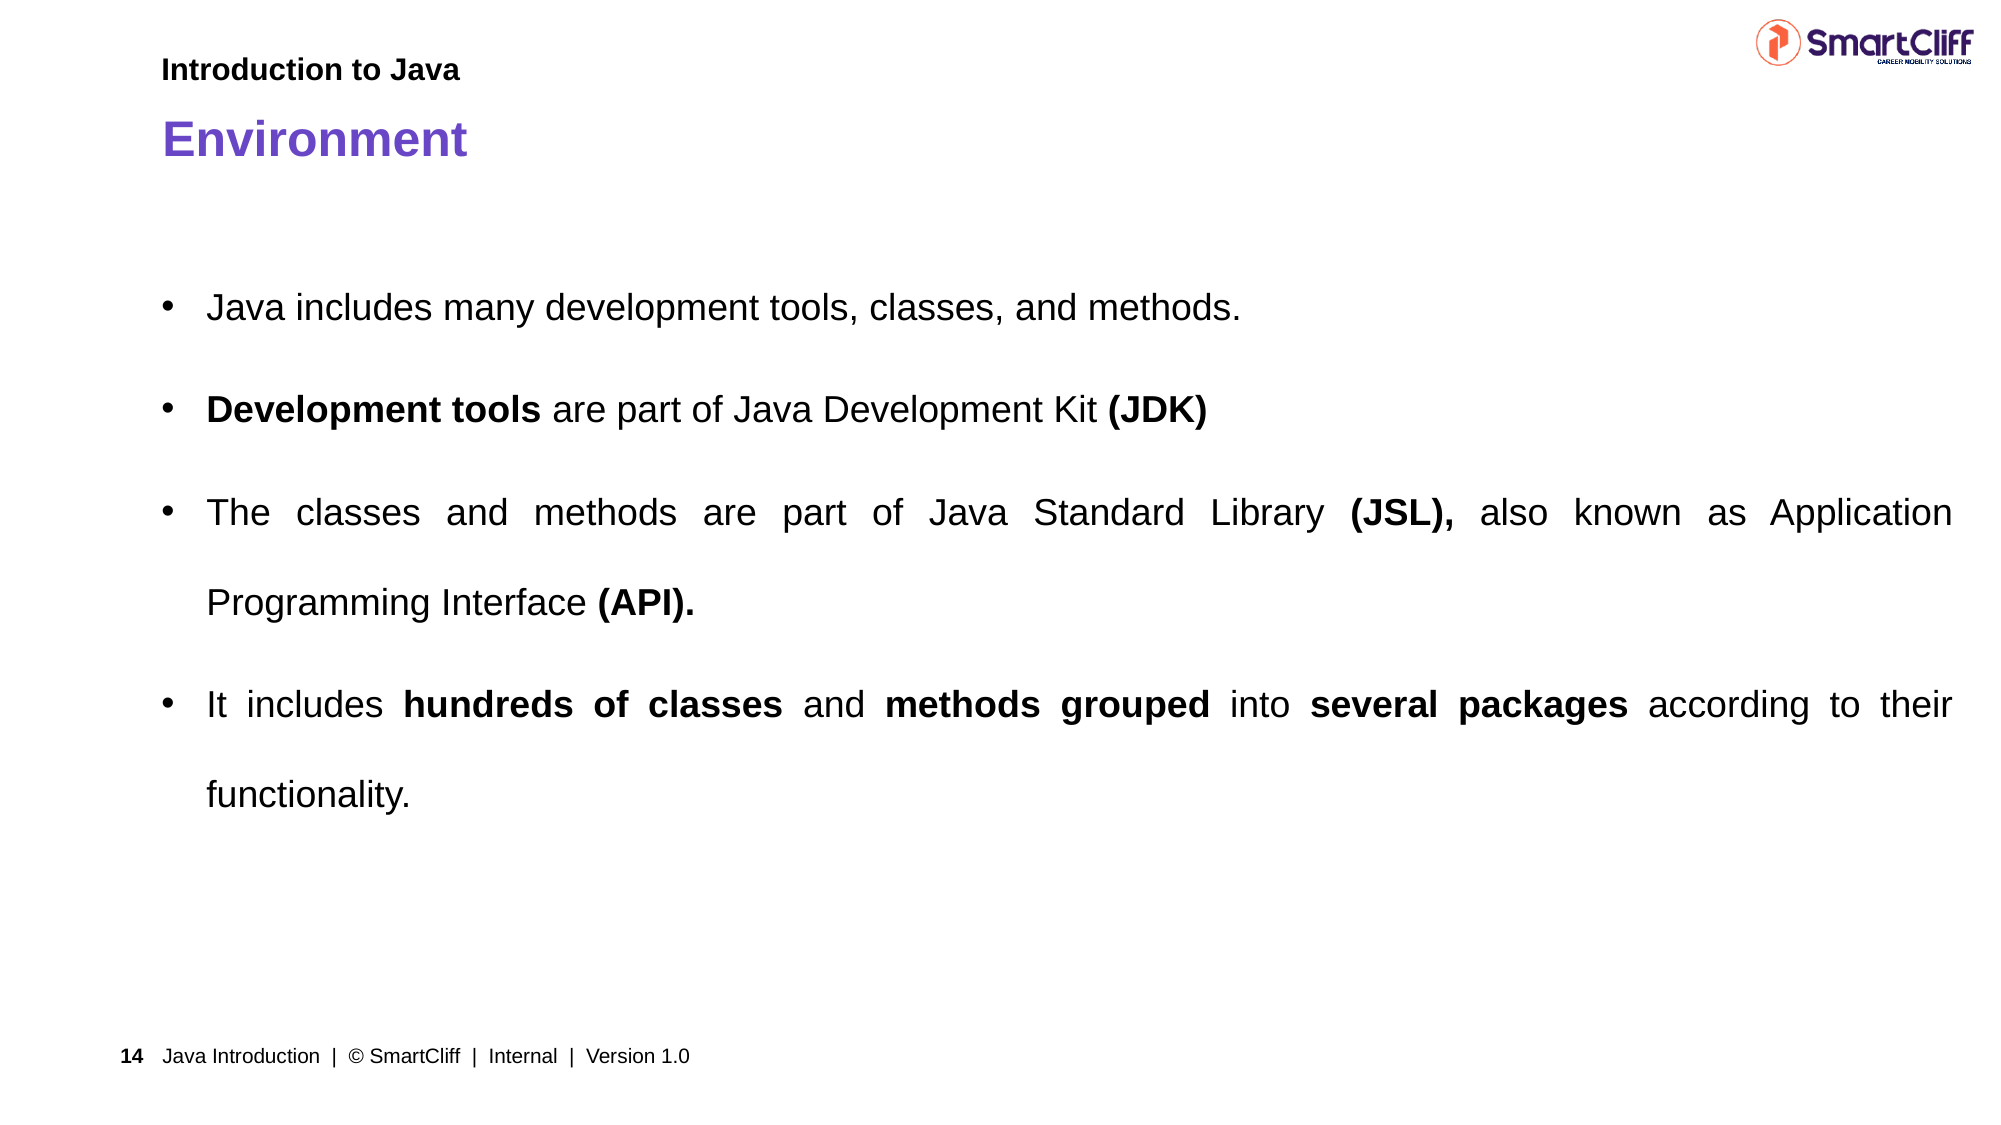

Introduction to Java
# Environment
Java includes many development tools, classes, and methods.
Development tools are part of Java Development Kit (JDK)
The classes and methods are part of Java Standard Library (JSL), also known as Application Programming Interface (API).
It includes hundreds of classes and methods grouped into several packages according to their functionality.

Java Introduction  |  © SmartCliff  |  Internal  |  Version 1.0
14